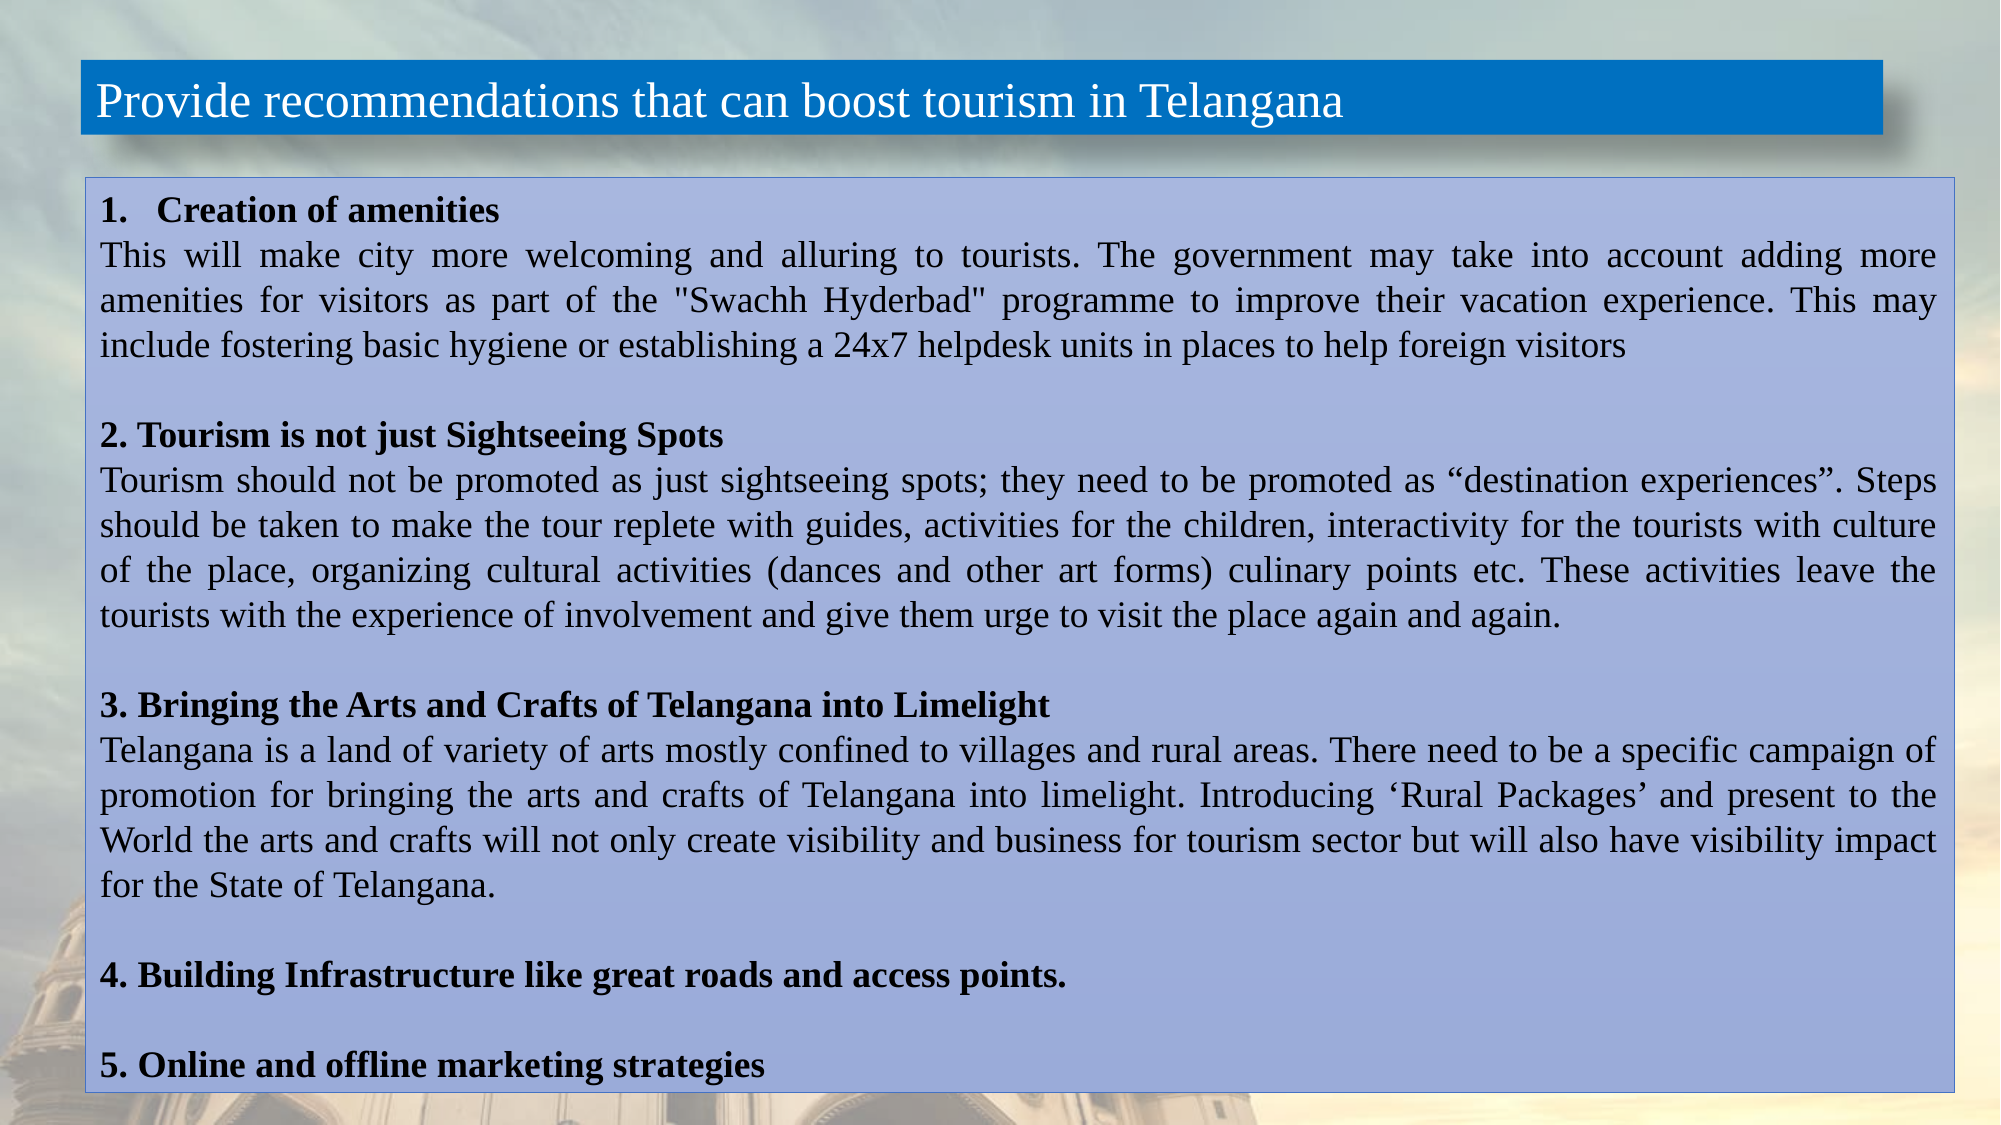

Provide recommendations that can boost tourism in Telangana
Creation of amenities
This will make city more welcoming and alluring to tourists. The government may take into account adding more amenities for visitors as part of the "Swachh Hyderbad" programme to improve their vacation experience. This may include fostering basic hygiene or establishing a 24x7 helpdesk units in places to help foreign visitors

2. Tourism is not just Sightseeing Spots
Tourism should not be promoted as just sightseeing spots; they need to be promoted as “destination experiences”. Steps should be taken to make the tour replete with guides, activities for the children, interactivity for the tourists with culture of the place, organizing cultural activities (dances and other art forms) culinary points etc. These activities leave the tourists with the experience of involvement and give them urge to visit the place again and again.

3. Bringing the Arts and Crafts of Telangana into Limelight
Telangana is a land of variety of arts mostly confined to villages and rural areas. There need to be a specific campaign of promotion for bringing the arts and crafts of Telangana into limelight. Introducing ‘Rural Packages’ and present to the World the arts and crafts will not only create visibility and business for tourism sector but will also have visibility impact for the State of Telangana.

4. Building Infrastructure like great roads and access points.

5. Online and offline marketing strategies